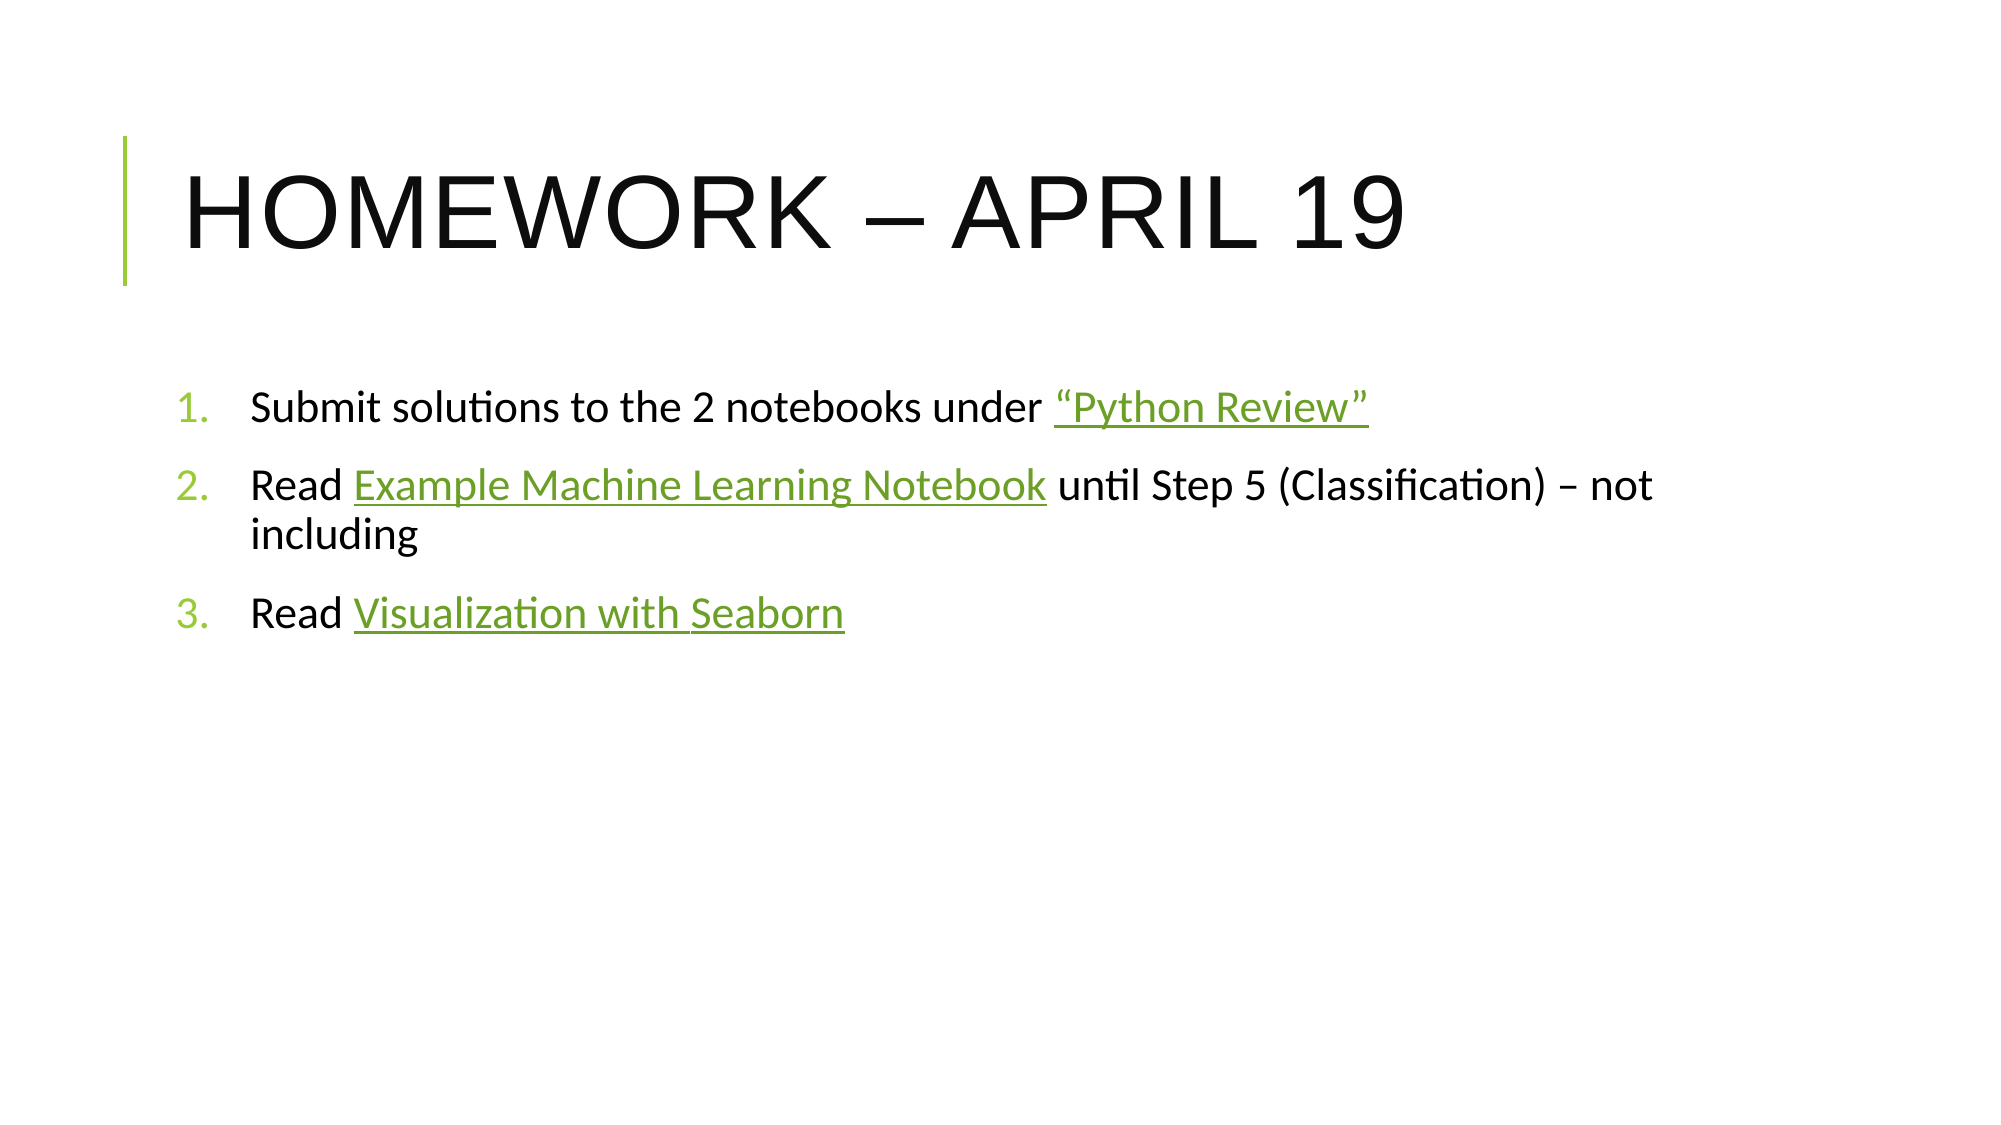

# Homework – April 19
Submit solutions to the 2 notebooks under “Python Review”
Read Example Machine Learning Notebook until Step 5 (Classification) – not including
Read Visualization with Seaborn